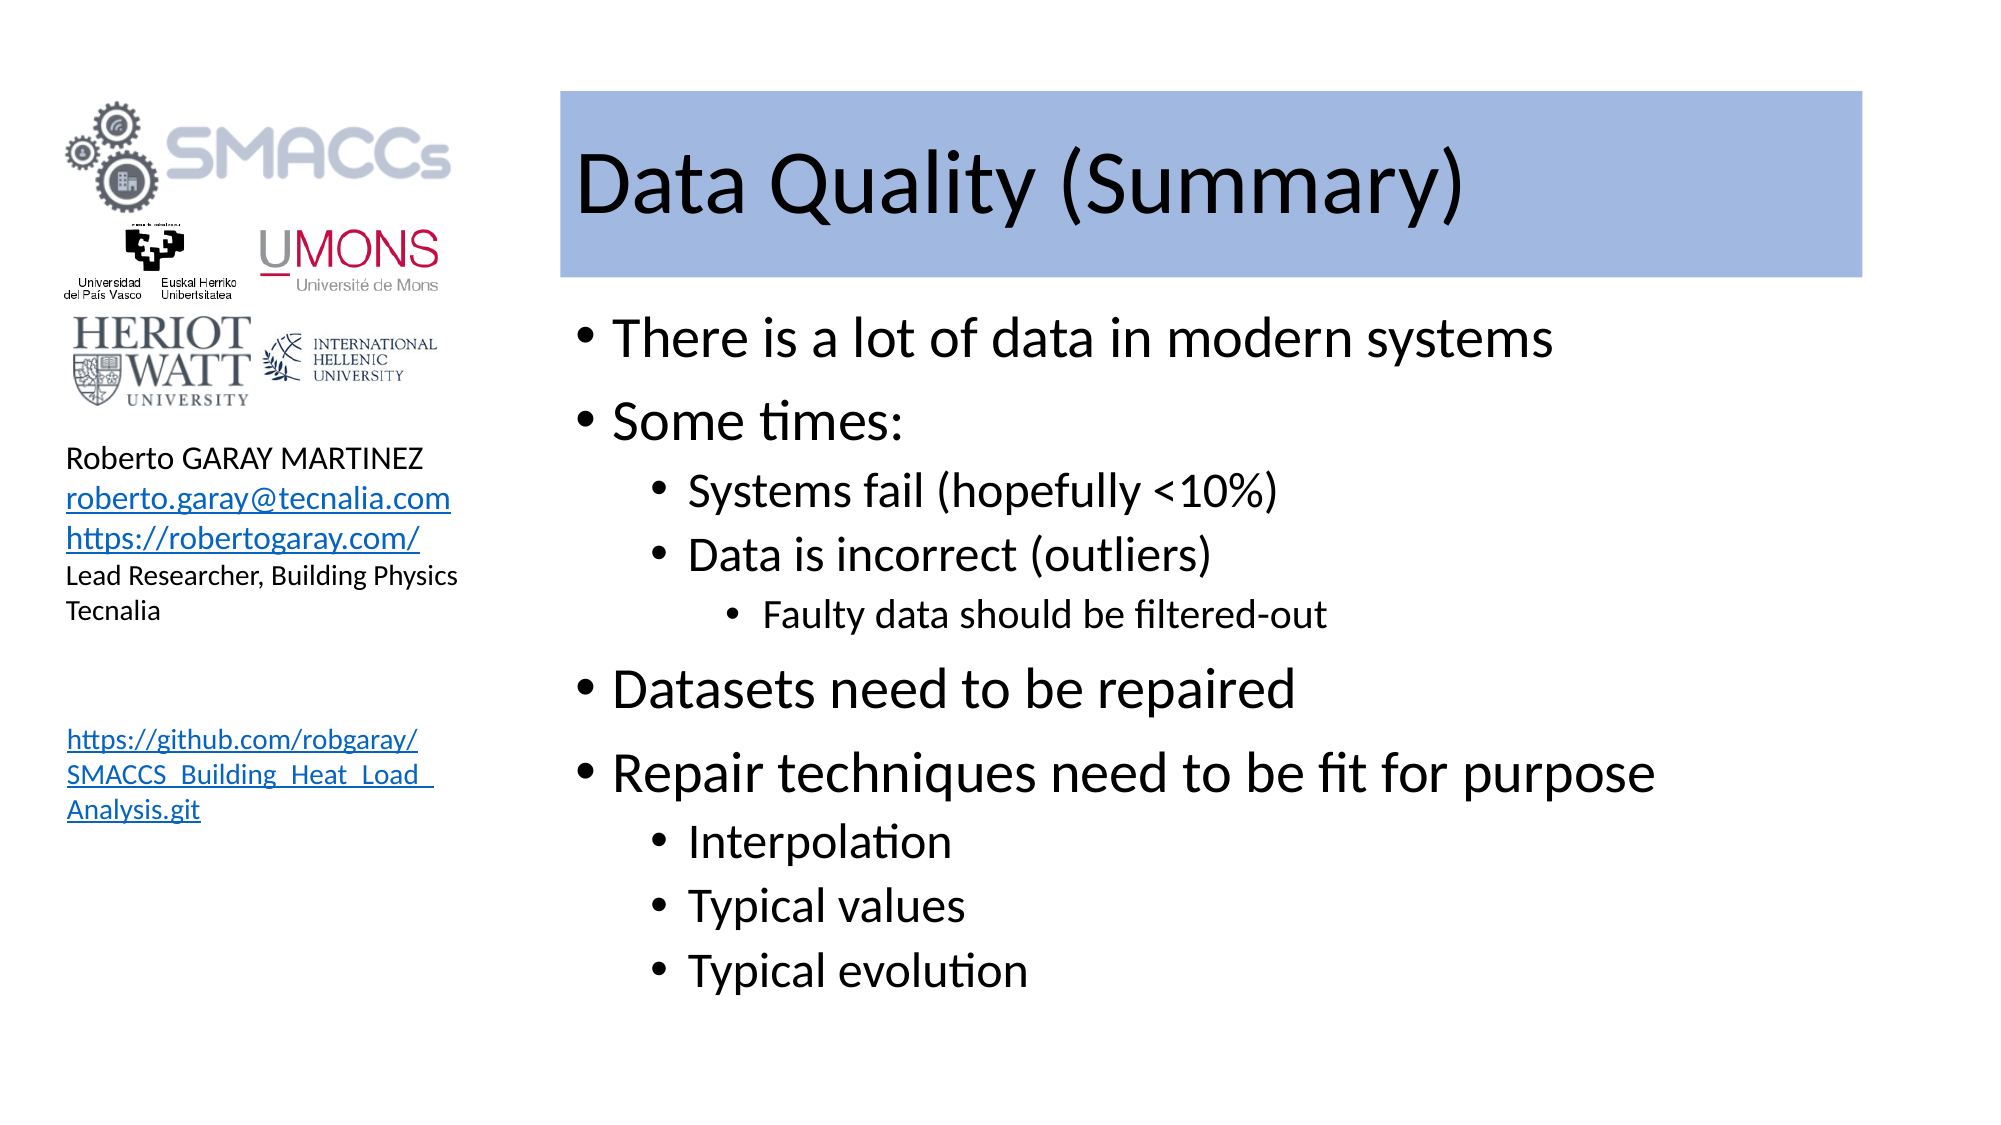

# Data Quality (Summary)
There is a lot of data in modern systems
Some times:
Systems fail (hopefully <10%)
Data is incorrect (outliers)
Faulty data should be filtered-out
Datasets need to be repaired
Repair techniques need to be fit for purpose
Interpolation
Typical values
Typical evolution